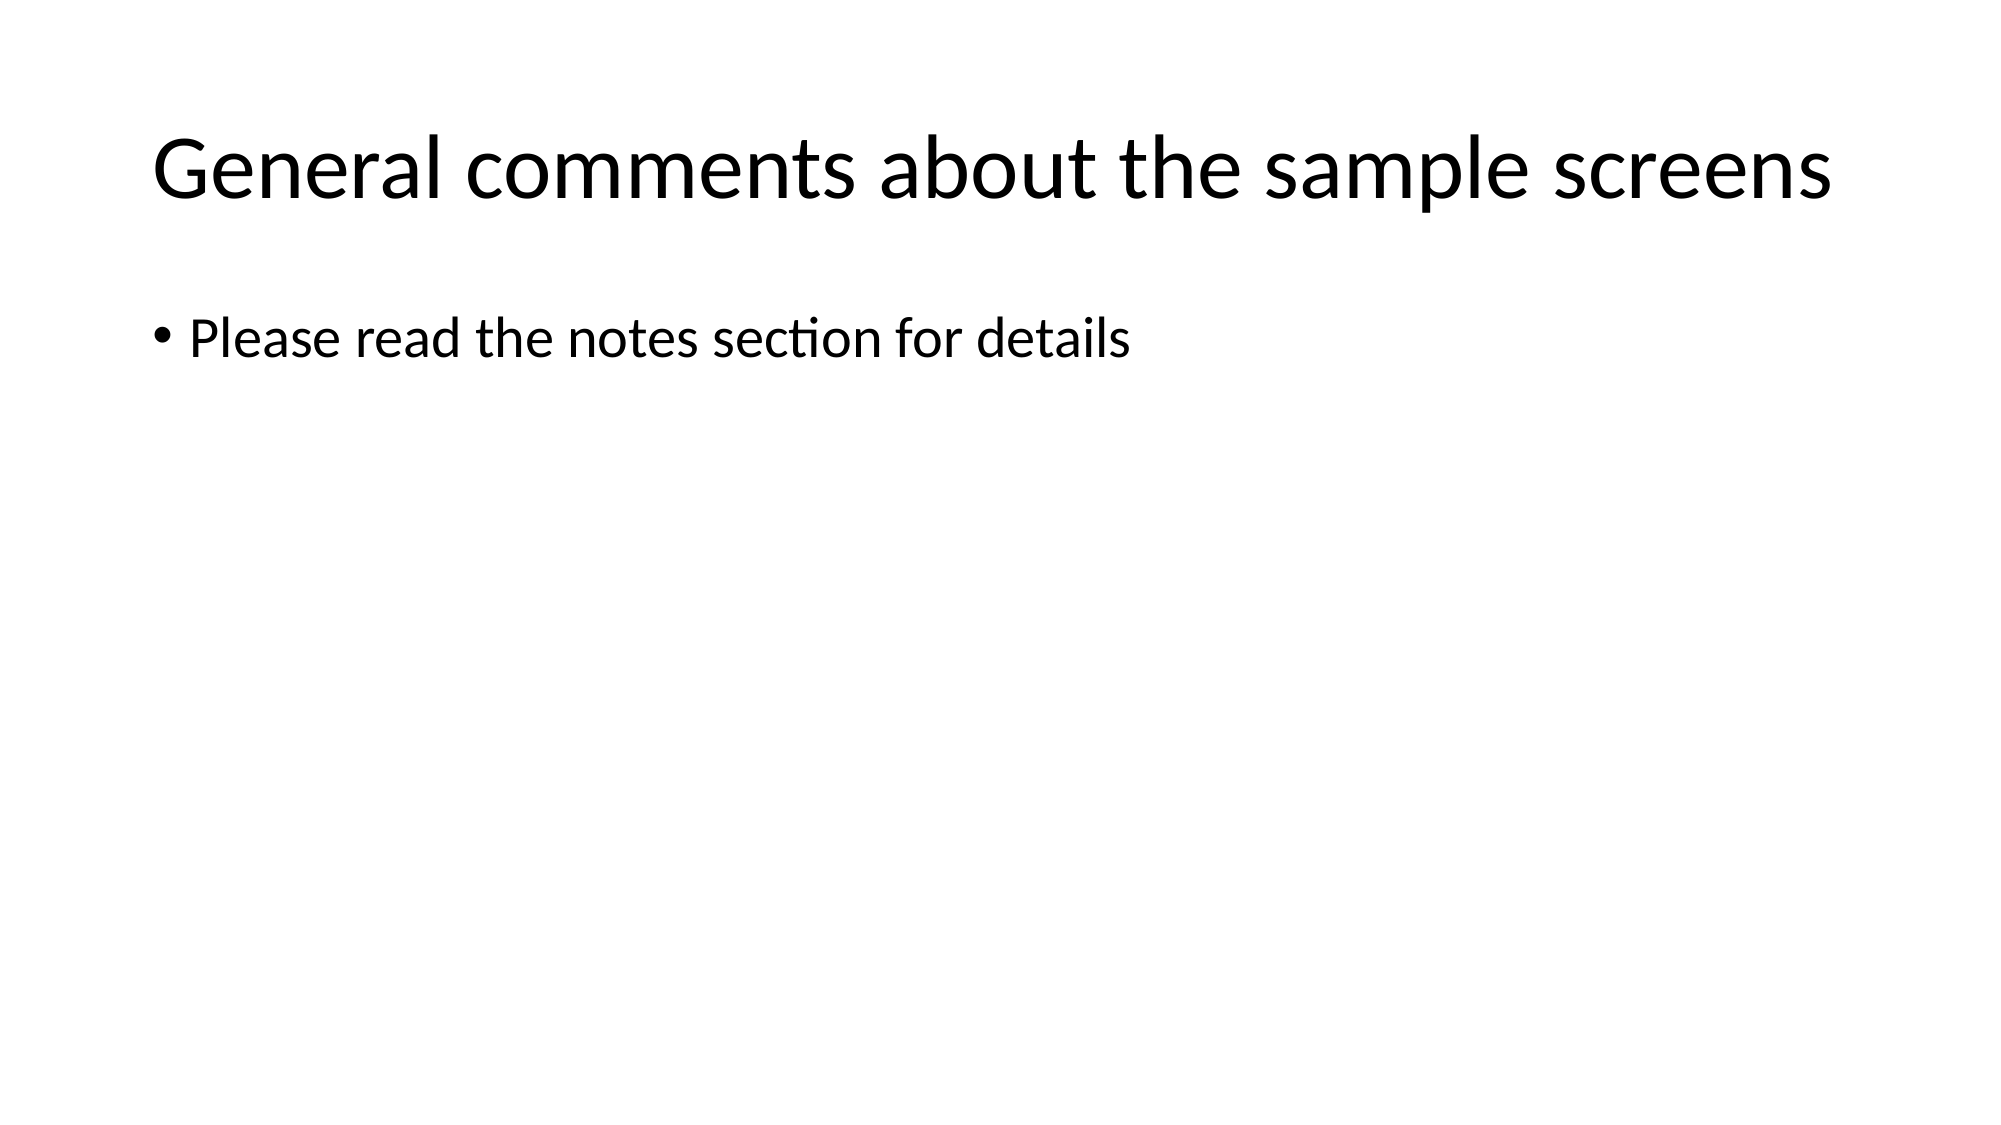

# General comments about the sample screens
Please read the notes section for details